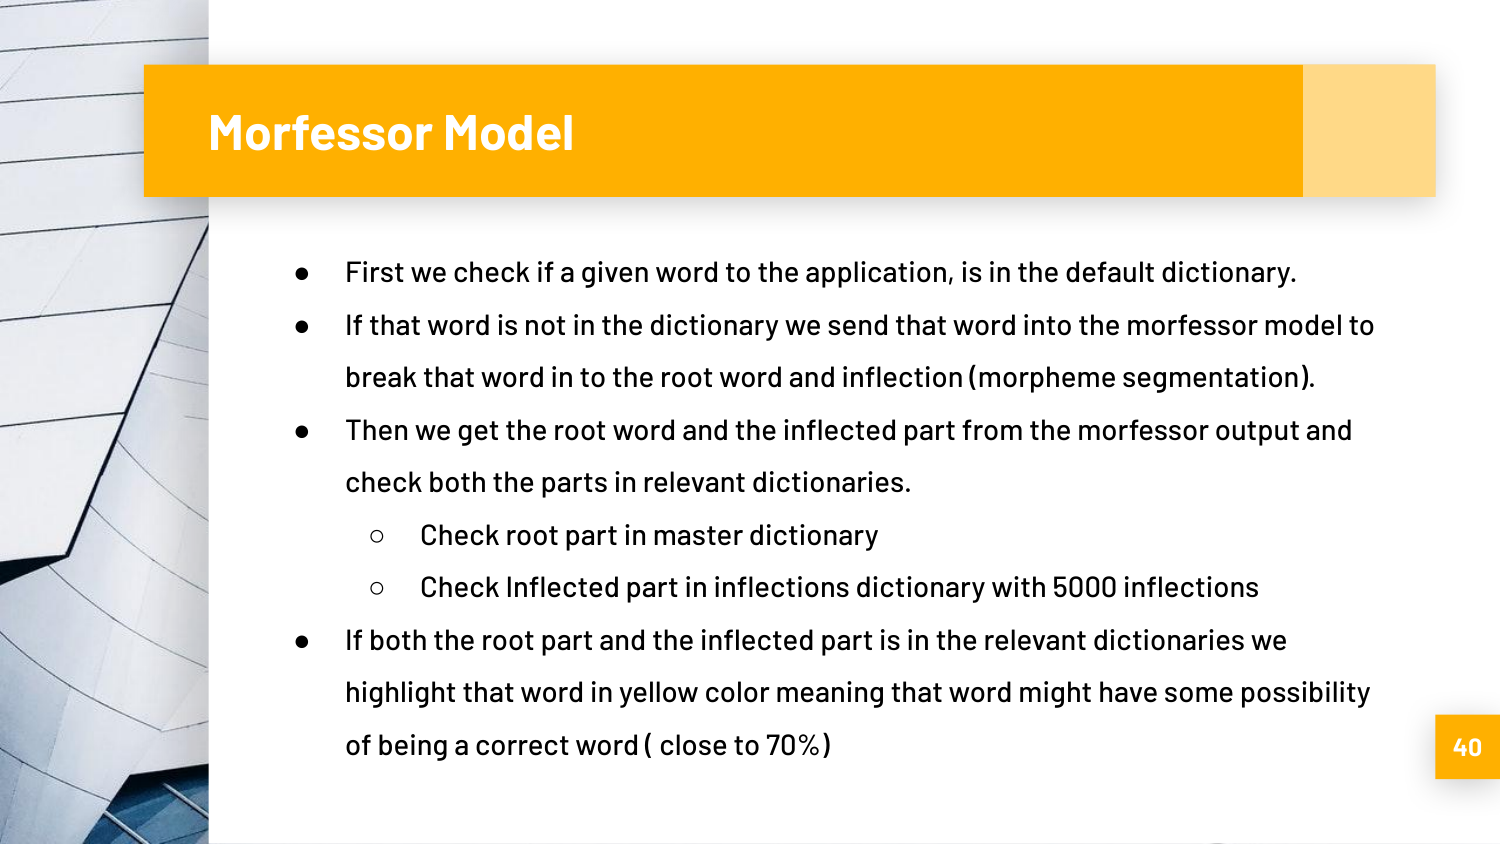

# Morfessor Model
First we check if a given word to the application, is in the default dictionary.
If that word is not in the dictionary we send that word into the morfessor model to break that word in to the root word and inflection (morpheme segmentation).
Then we get the root word and the inflected part from the morfessor output and check both the parts in relevant dictionaries.
Check root part in master dictionary
Check Inflected part in inflections dictionary with 5000 inflections
If both the root part and the inflected part is in the relevant dictionaries we highlight that word in yellow color meaning that word might have some possibility of being a correct word ( close to 70%)

40